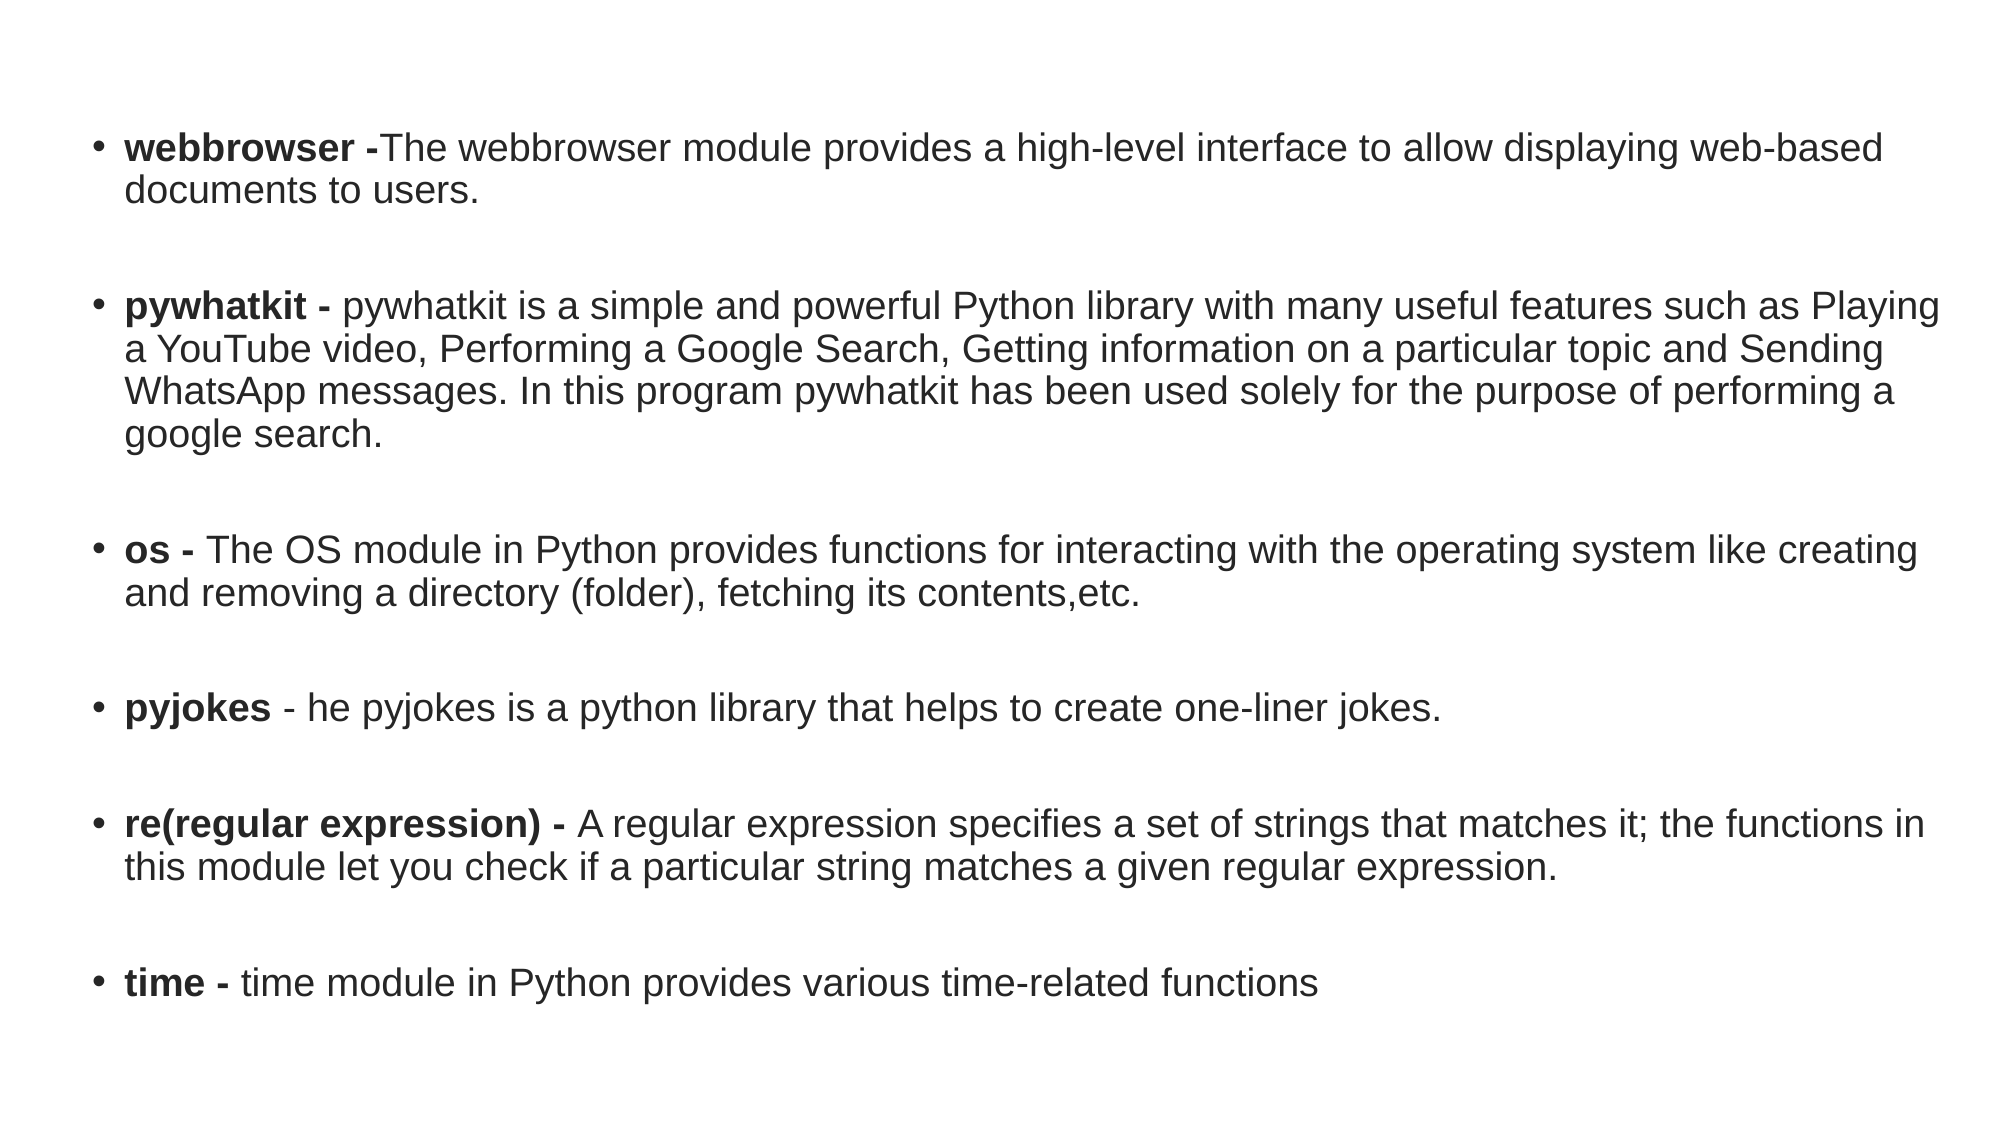

webbrowser -The webbrowser module provides a high-level interface to allow displaying web-based documents to users.

pywhatkit - pywhatkit is a simple and powerful Python library with many useful features such as Playing a YouTube video, Performing a Google Search, Getting information on a particular topic and Sending WhatsApp messages. In this program pywhatkit has been used solely for the purpose of performing a google search.

os - The OS module in Python provides functions for interacting with the operating system like creating and removing a directory (folder), fetching its contents,etc.

pyjokes - he pyjokes is a python library that helps to create one-liner jokes.

re(regular expression) - A regular expression specifies a set of strings that matches it; the functions in this module let you check if a particular string matches a given regular expression.

time - time module in Python provides various time-related functions